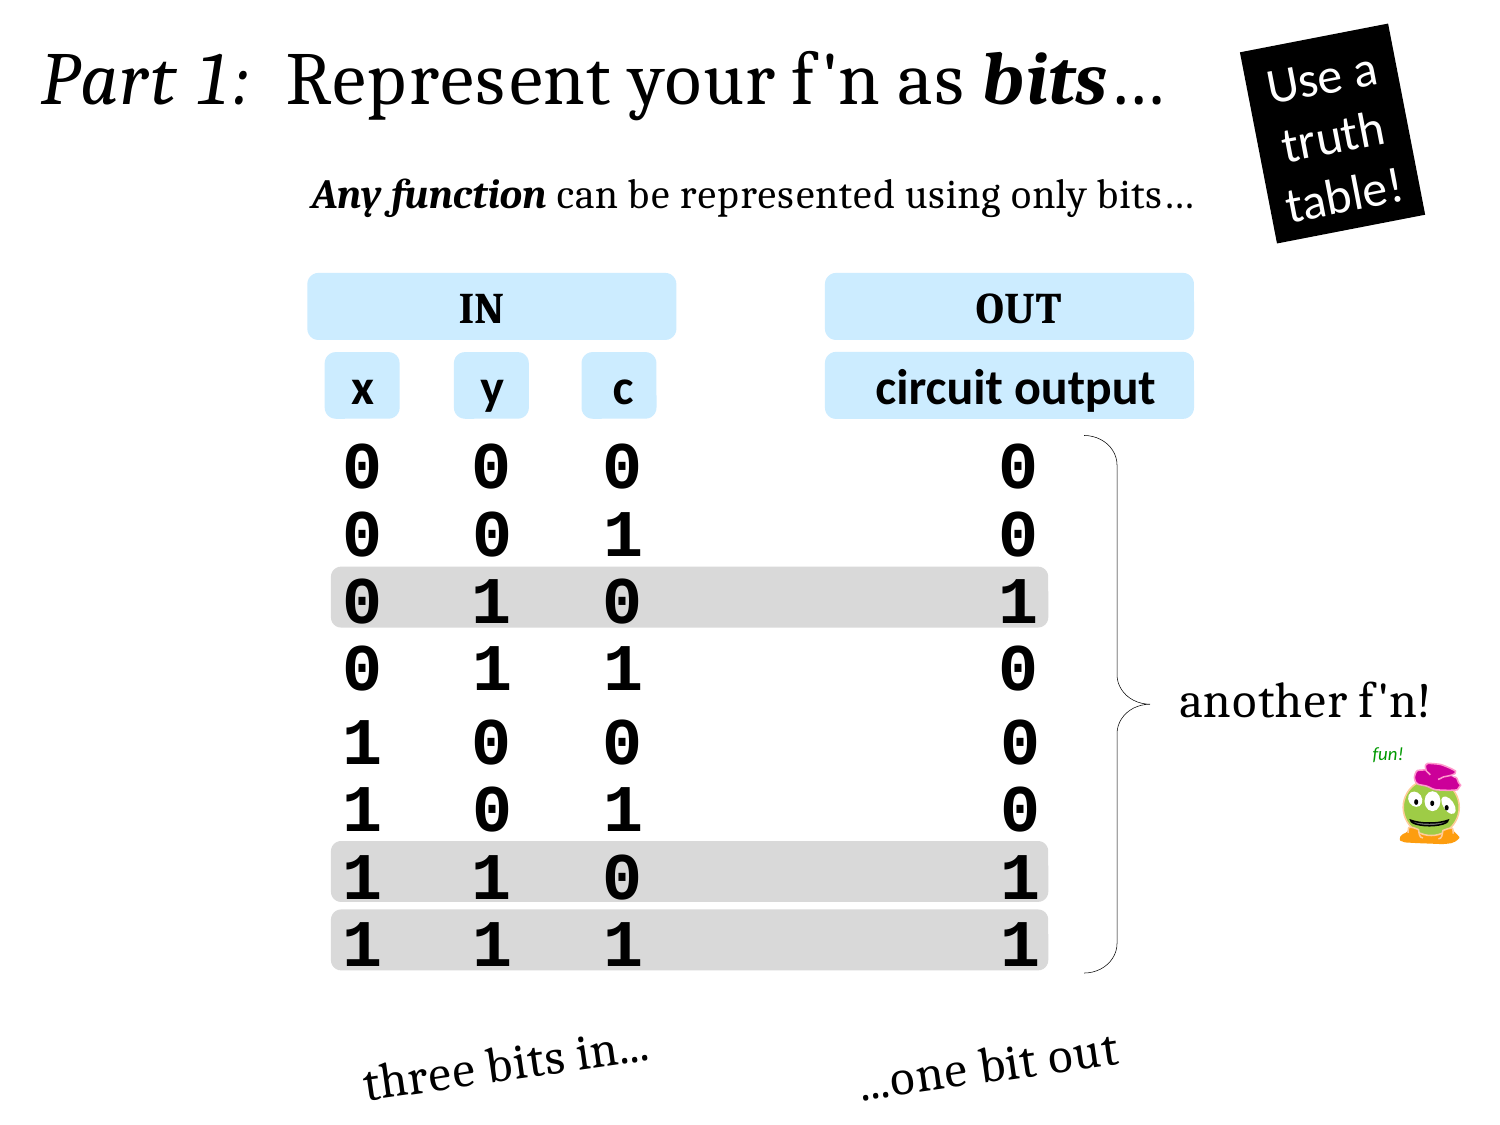

Part 1:  Represent your f'n as bits…
Use a truth table!
Any function can be represented using only bits…
IN
OUT

x
y
c
circuit output

0
0
0
0

0
0
0
1
0
1
0
1

0
1
1
0
another f'n!
1
0
0
0
fun!
1
0
1
0

1
1
0
1

1
1
1
1

three bits in...
...one bit out